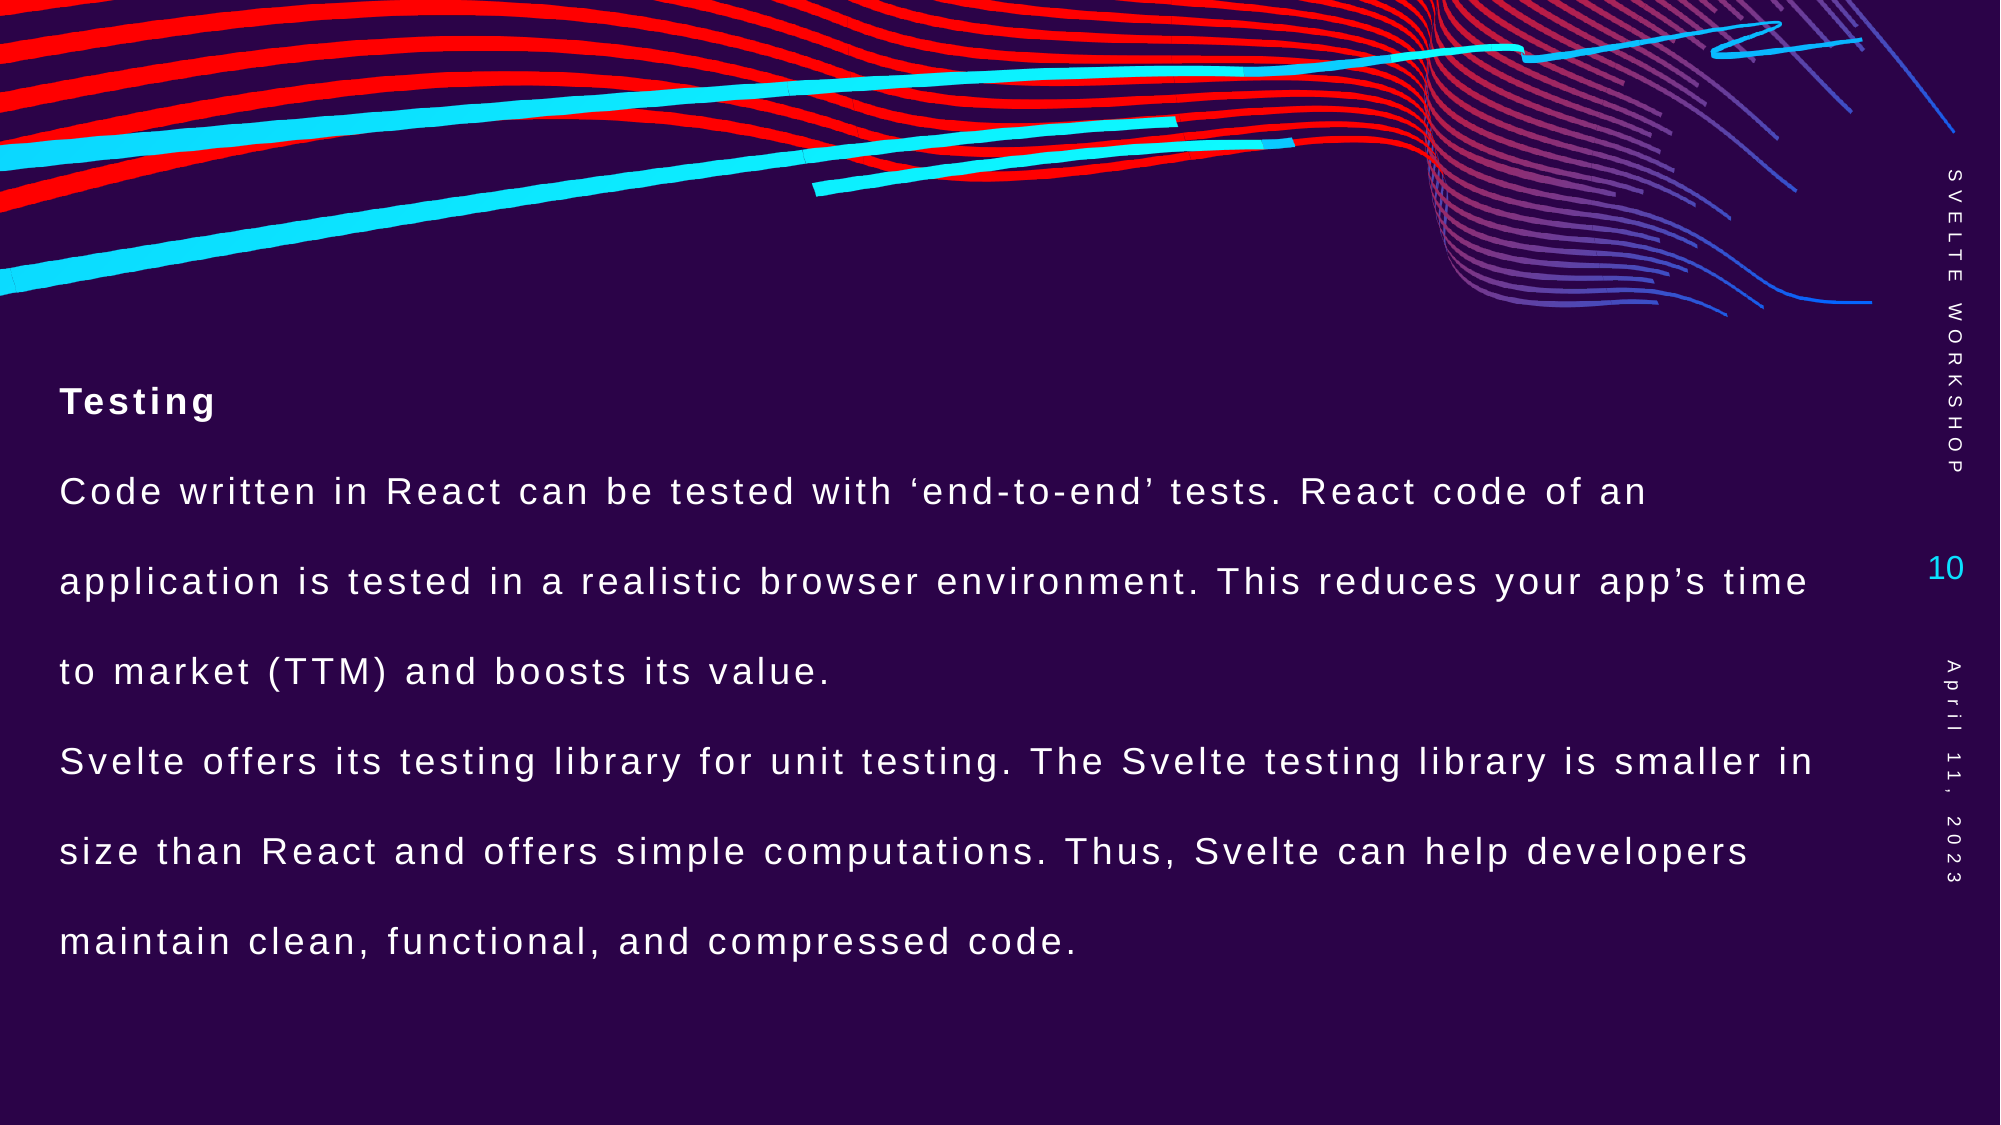

SVELTE WORKSHOP
Testing
Code written in React can be tested with ‘end-to-end’ tests. React code of an application is tested in a realistic browser environment. This reduces your app’s time to market (TTM) and boosts its value.
Svelte offers its testing library for unit testing. The Svelte testing library is smaller in size than React and offers simple computations. Thus, Svelte can help developers maintain clean, functional, and compressed code.

10
April 11, 2023